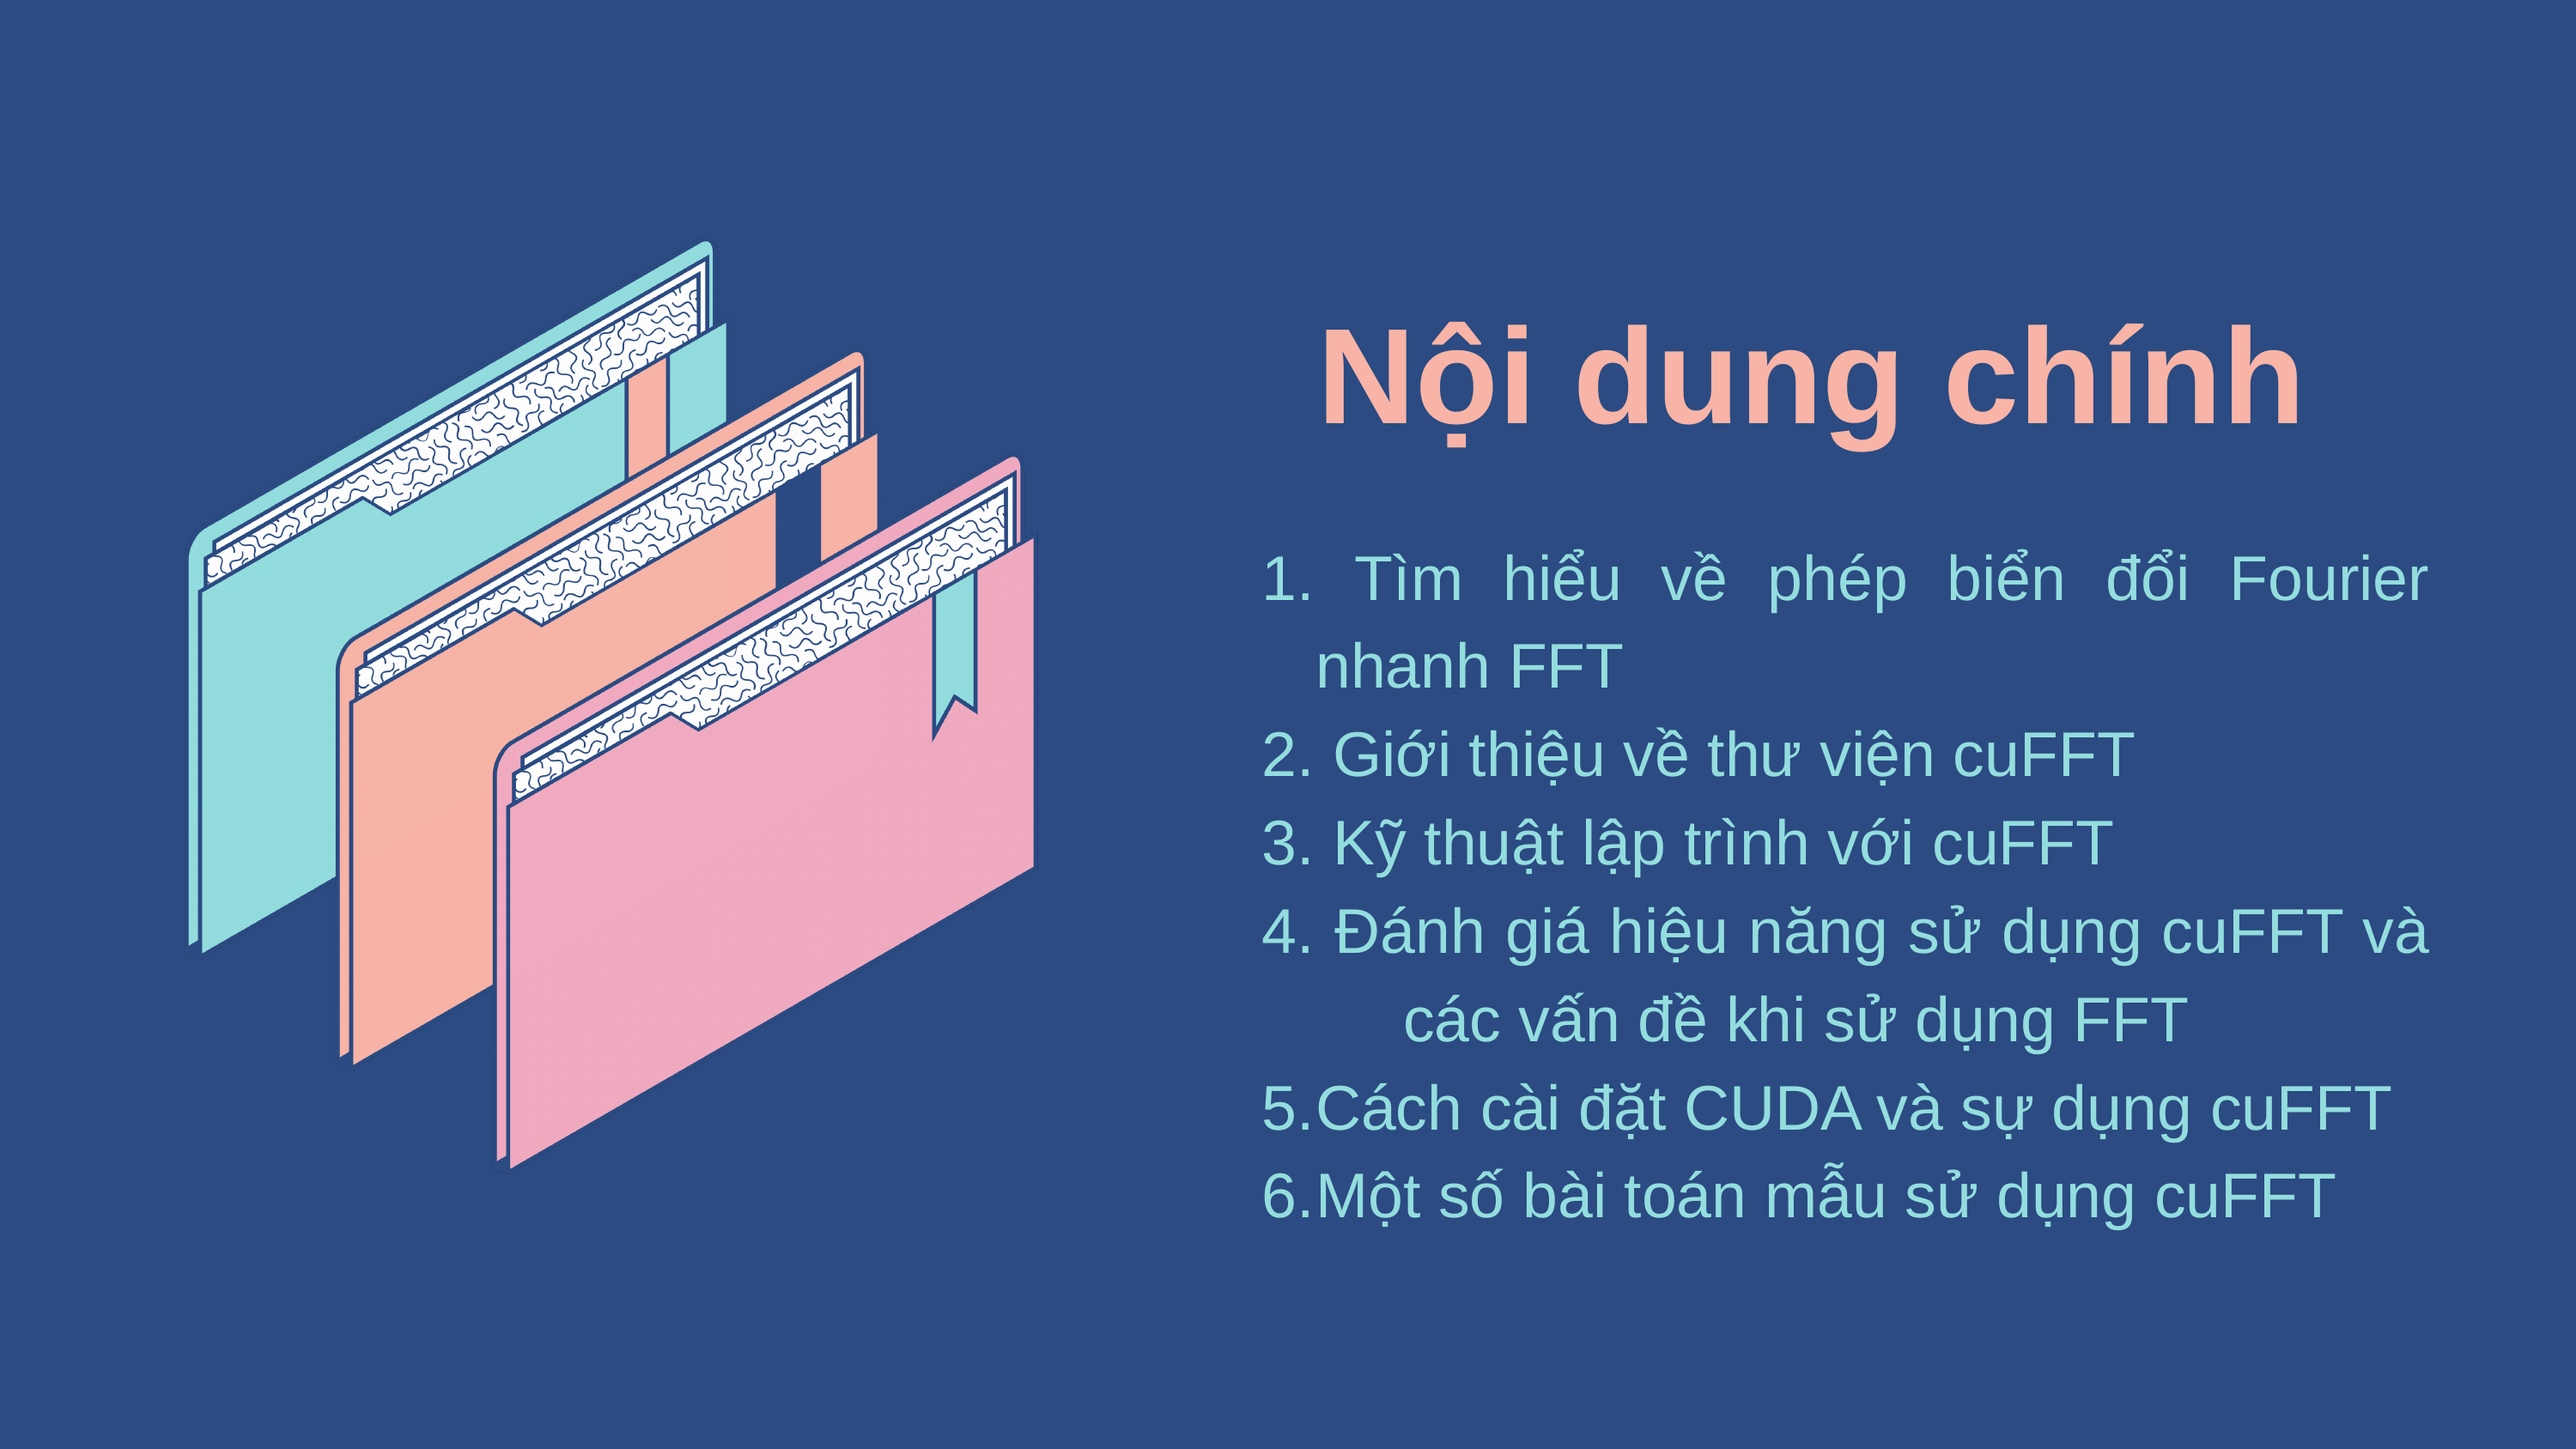

Nội dung chính

 Tìm hiểu về phép biển đổi Fourier nhanh FFT
 Giới thiệu về thư viện cuFFT
 Kỹ thuật lập trình với cuFFT
 Đánh giá hiệu năng sử dụng cuFFT và      các vấn đề khi sử dụng FFT
Cách cài đặt CUDA và sự dụng cuFFT
Một số bài toán mẫu sử dụng cuFFT